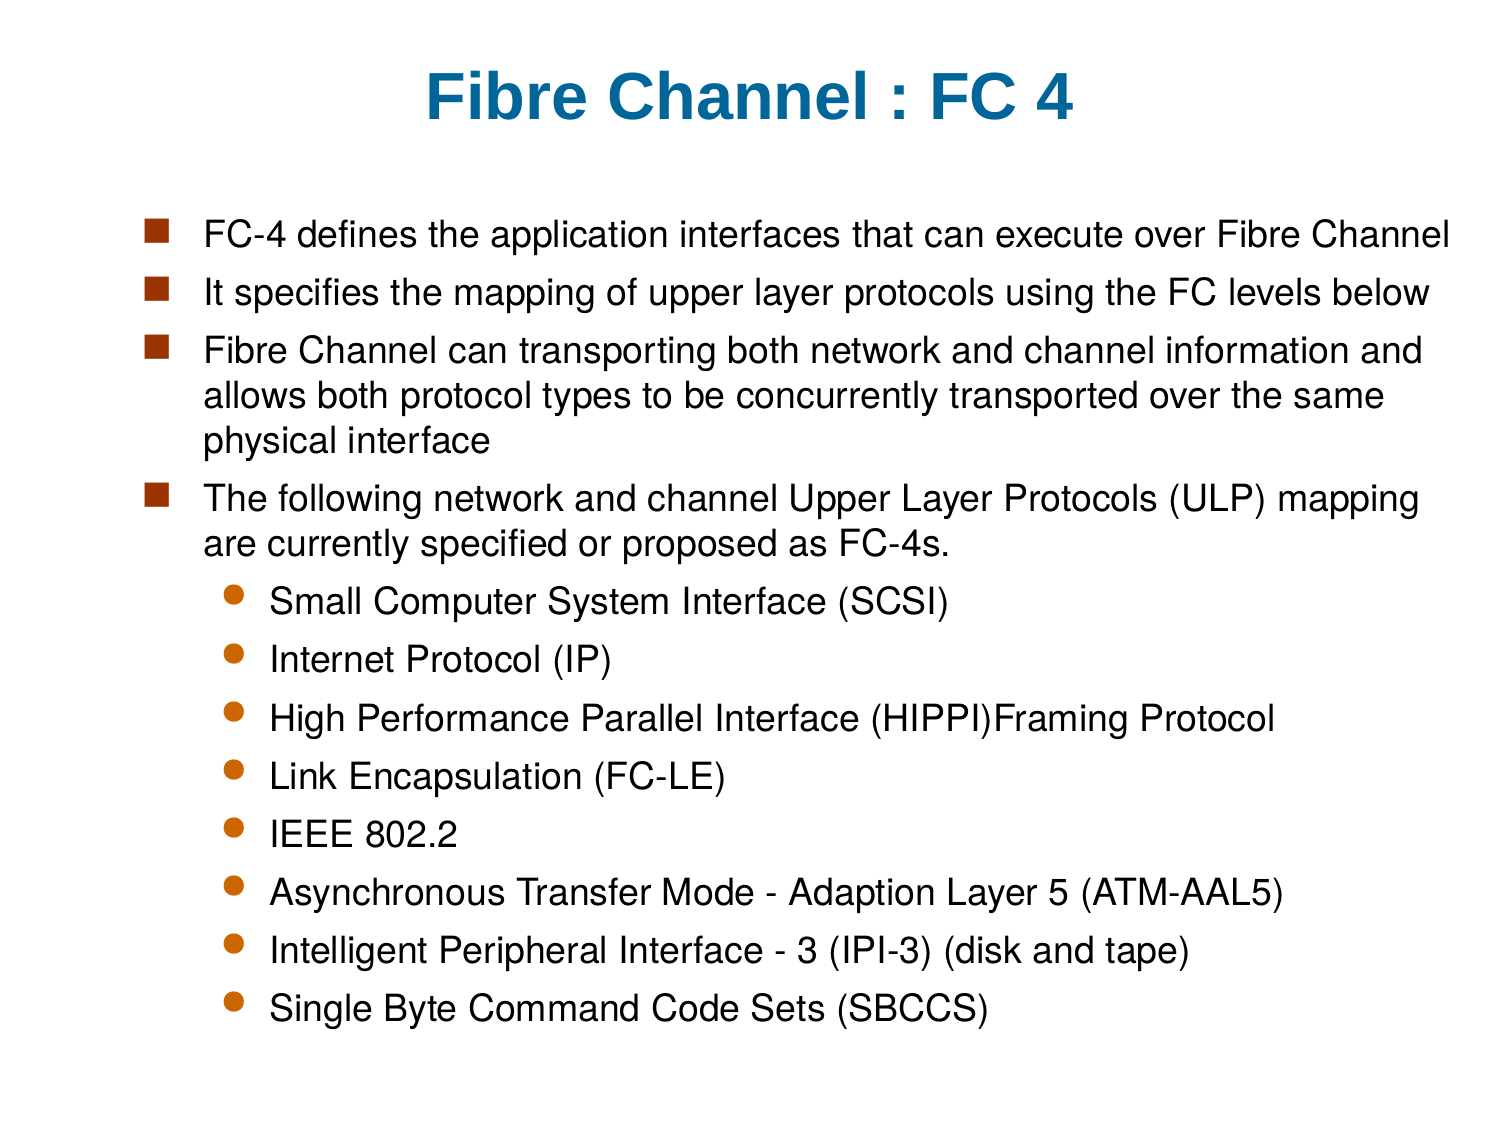

# Fibre Channel : FC 4
FC-4 defines the application interfaces that can execute over Fibre Channel
It specifies the mapping of upper layer protocols using the FC levels below
Fibre Channel can transporting both network and channel information and allows both protocol types to be concurrently transported over the same physical interface
The following network and channel Upper Layer Protocols (ULP) mapping are currently specified or proposed as FC-4s.
Small Computer System Interface (SCSI)
Internet Protocol (IP)
High Performance Parallel Interface (HIPPI)Framing Protocol
Link Encapsulation (FC-LE)
IEEE 802.2
Asynchronous Transfer Mode - Adaption Layer 5 (ATM-AAL5)
Intelligent Peripheral Interface - 3 (IPI-3) (disk and tape)
Single Byte Command Code Sets (SBCCS)